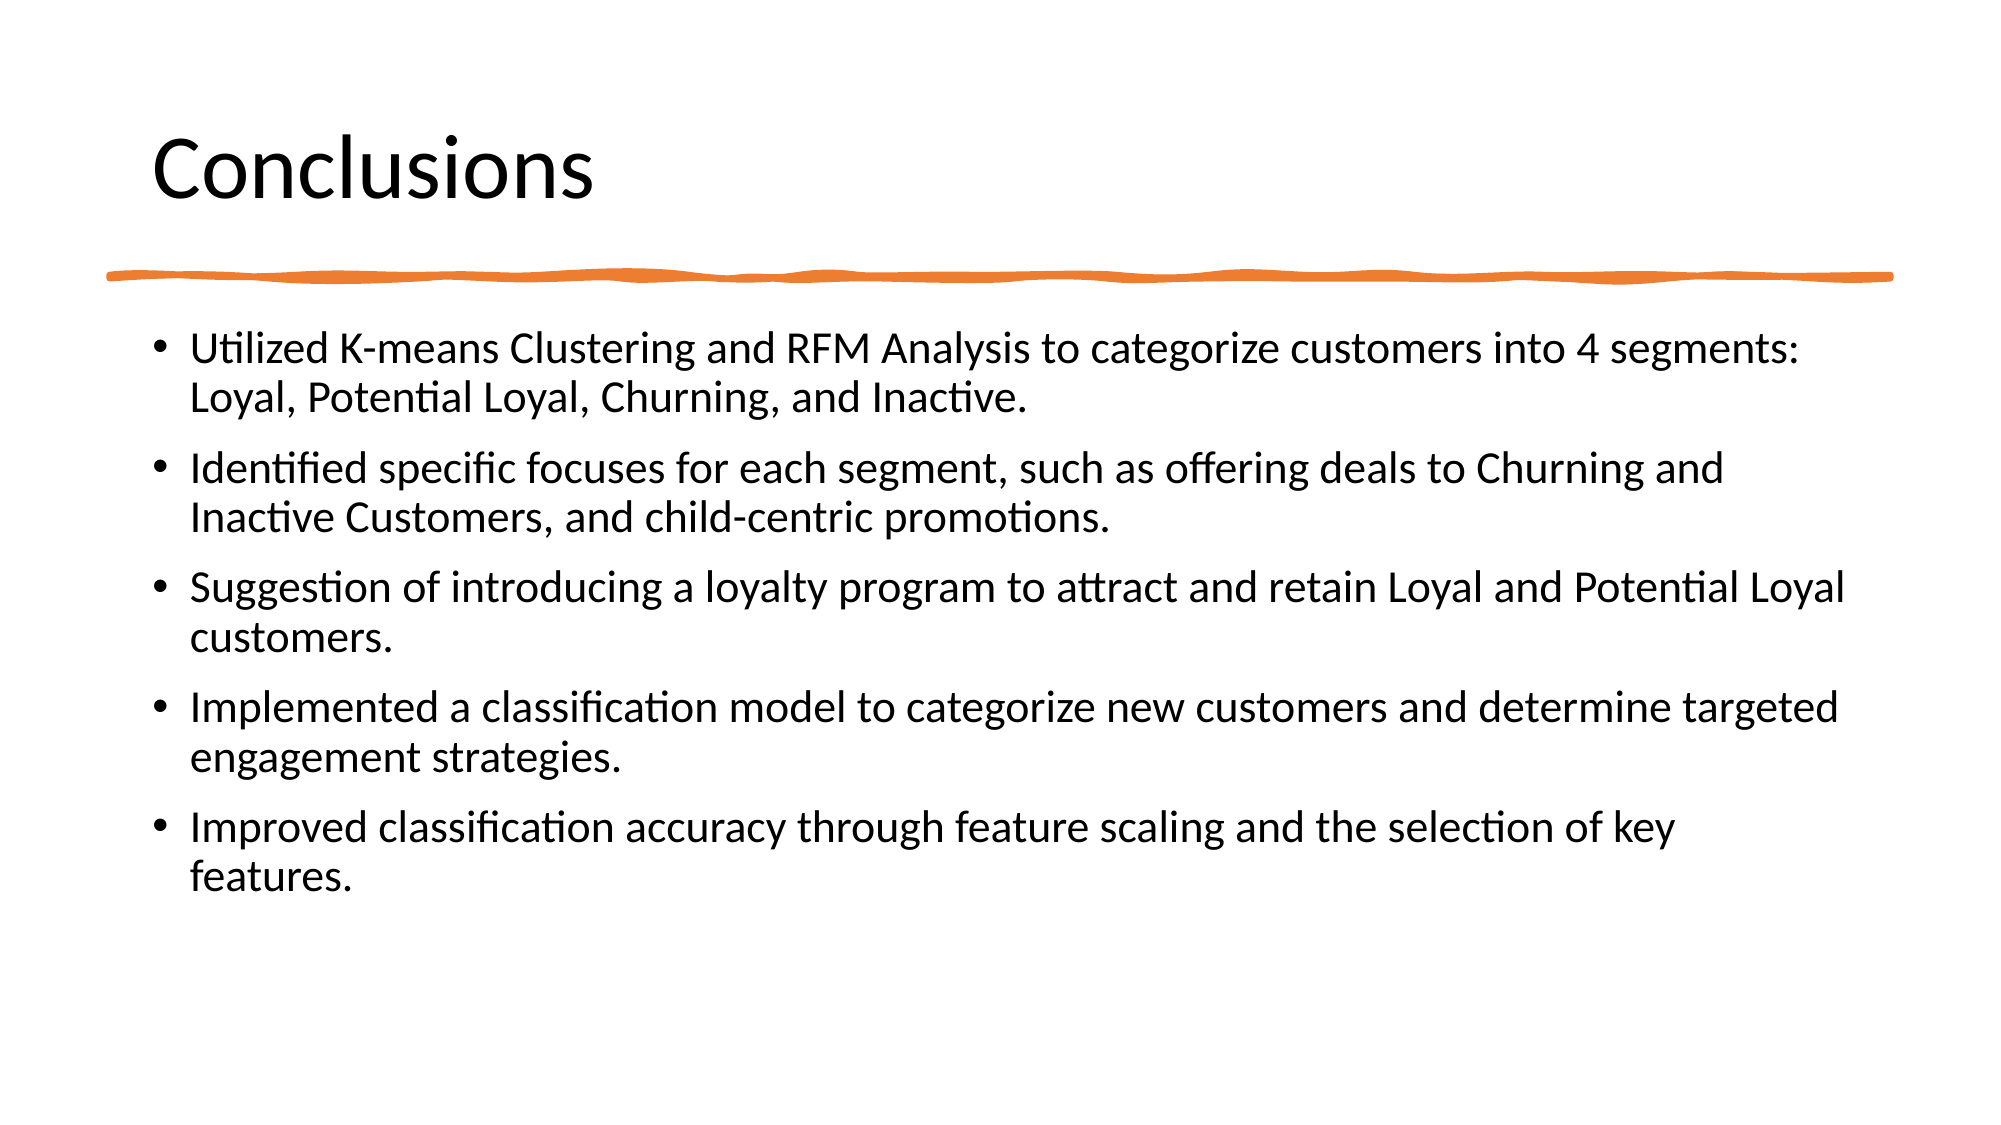

# Conclusions

Utilized K-means Clustering and RFM Analysis to categorize customers into 4 segments: Loyal, Potential Loyal, Churning, and Inactive.
Identified specific focuses for each segment, such as offering deals to Churning and Inactive Customers, and child-centric promotions.
Suggestion of introducing a loyalty program to attract and retain Loyal and Potential Loyal customers.
Implemented a classification model to categorize new customers and determine targeted engagement strategies.
Improved classification accuracy through feature scaling and the selection of key features.